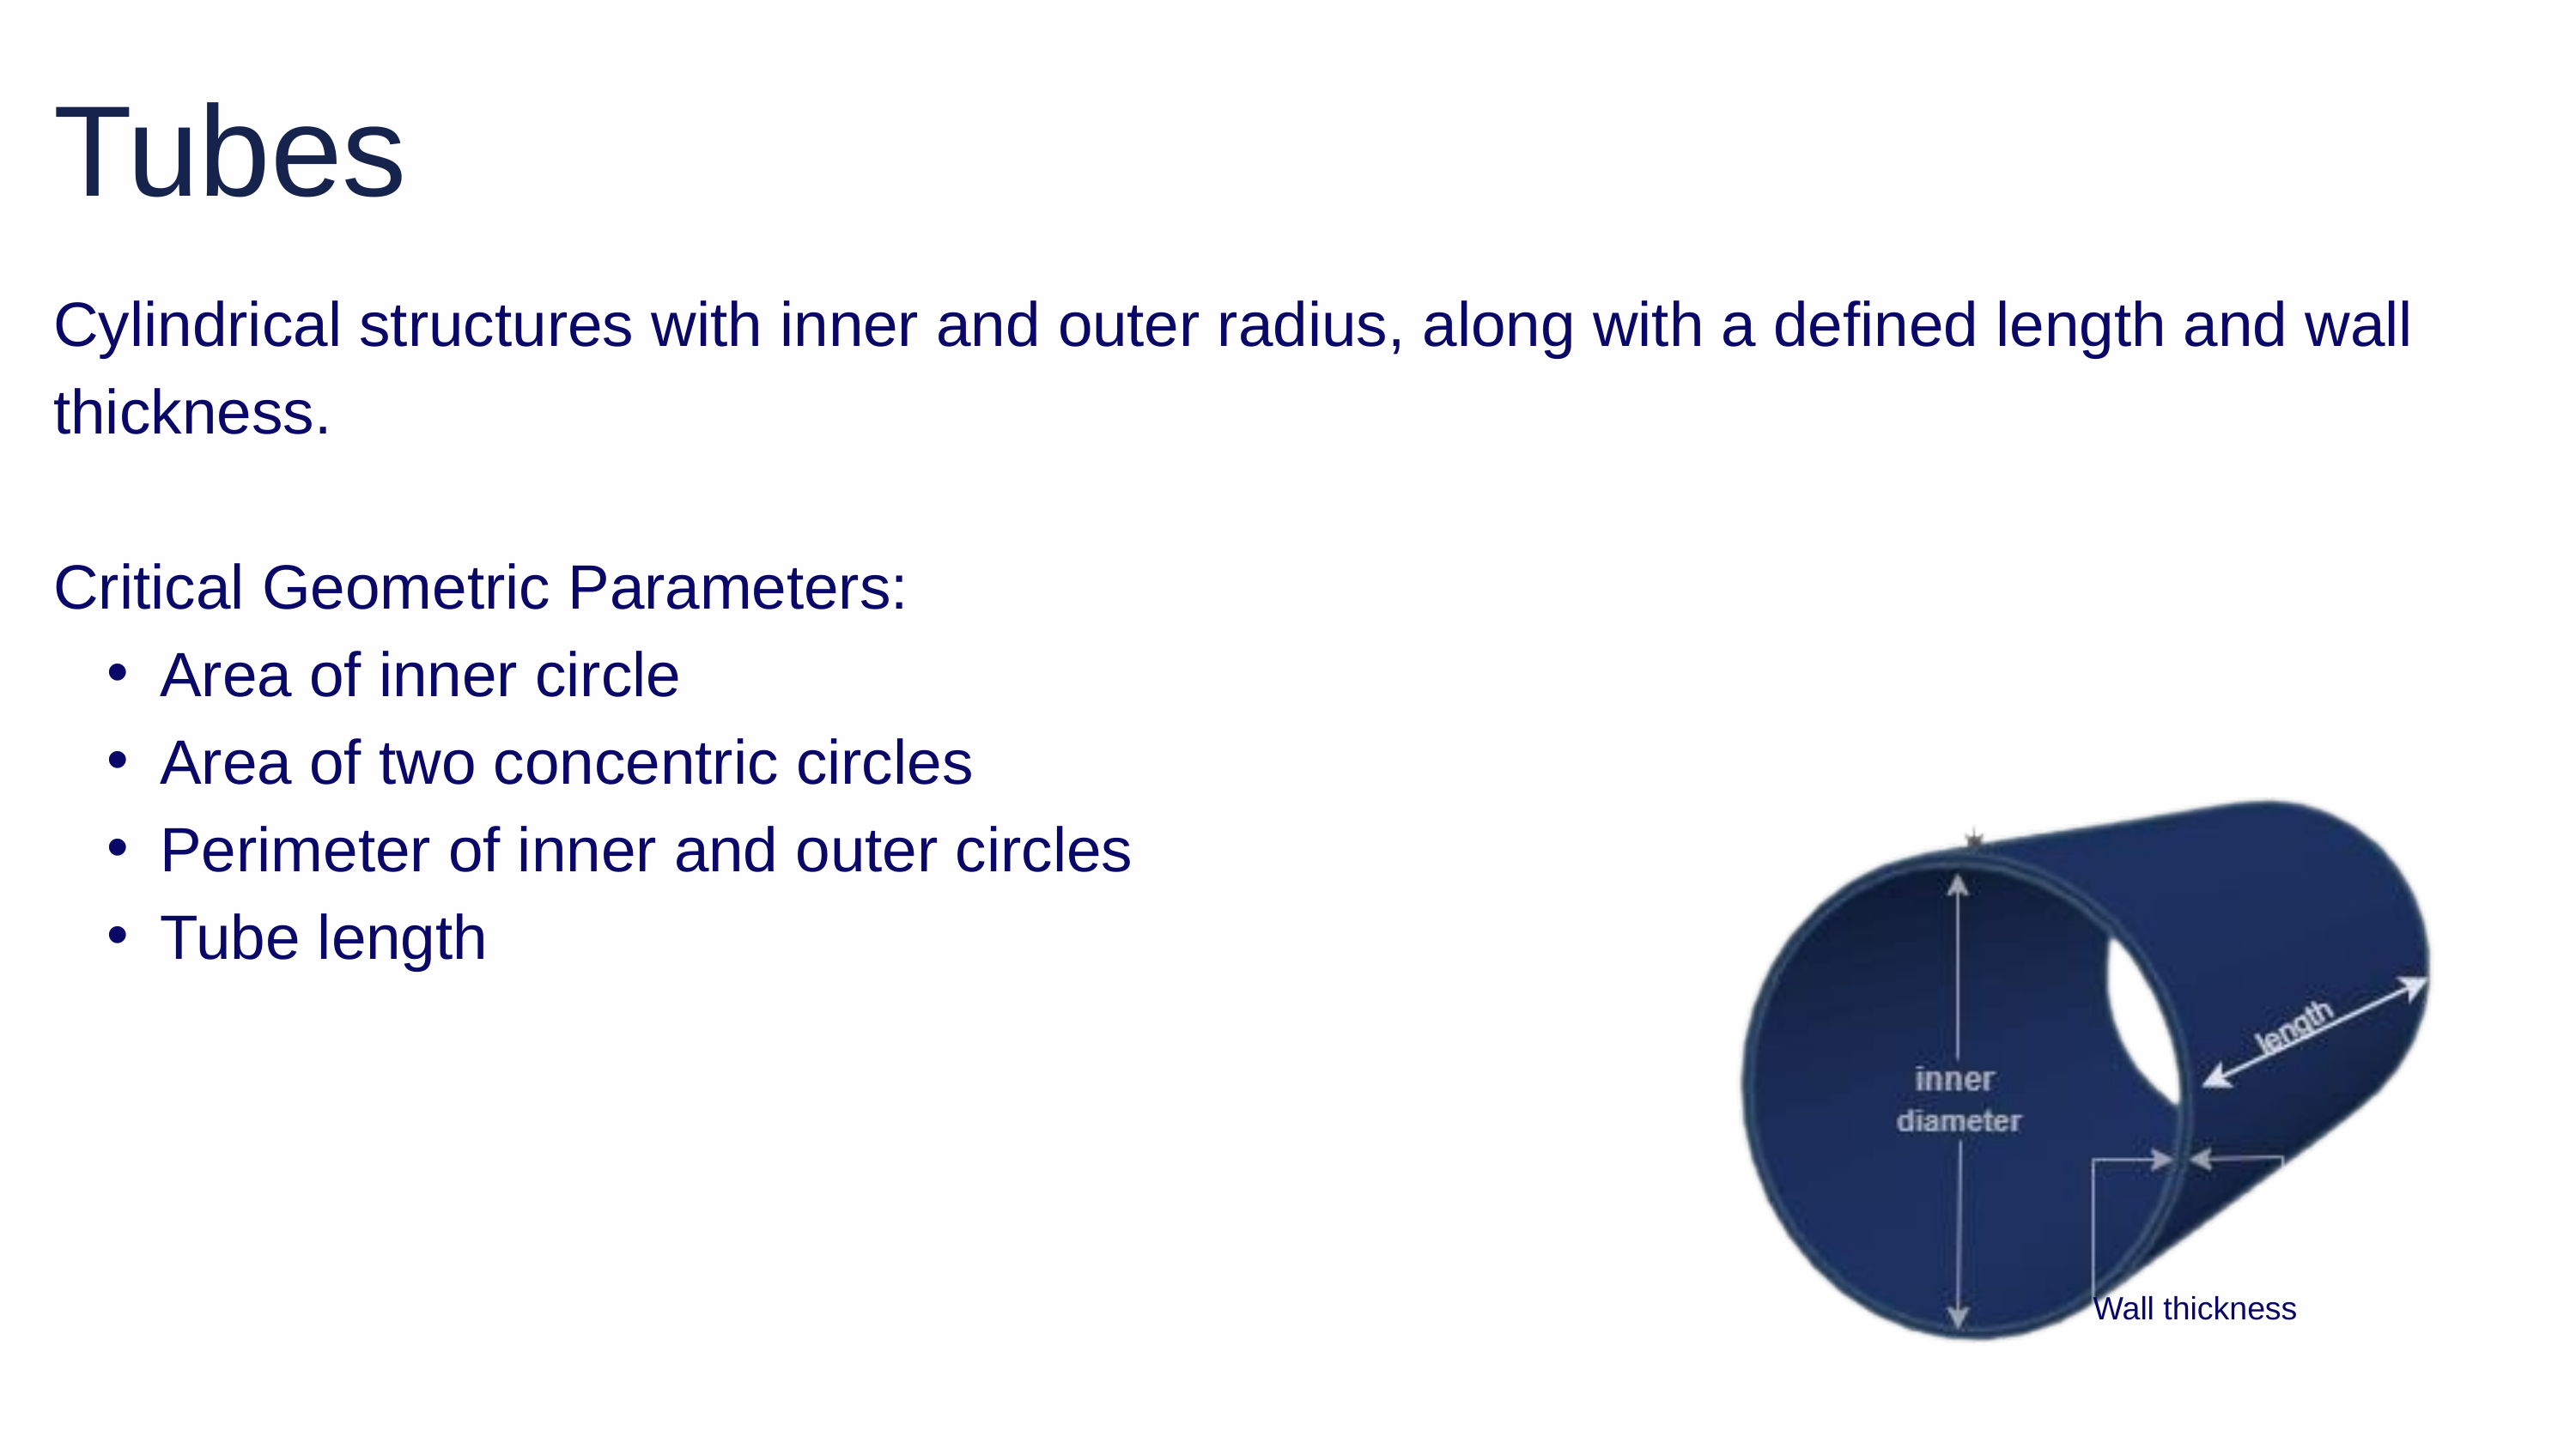

Tubes
Cylindrical structures with inner and outer radius, along with a defined length and wall thickness.

Critical Geometric Parameters:
Area of inner circle
Area of two concentric circles
Perimeter of inner and outer circles
Tube length

Wall thickness